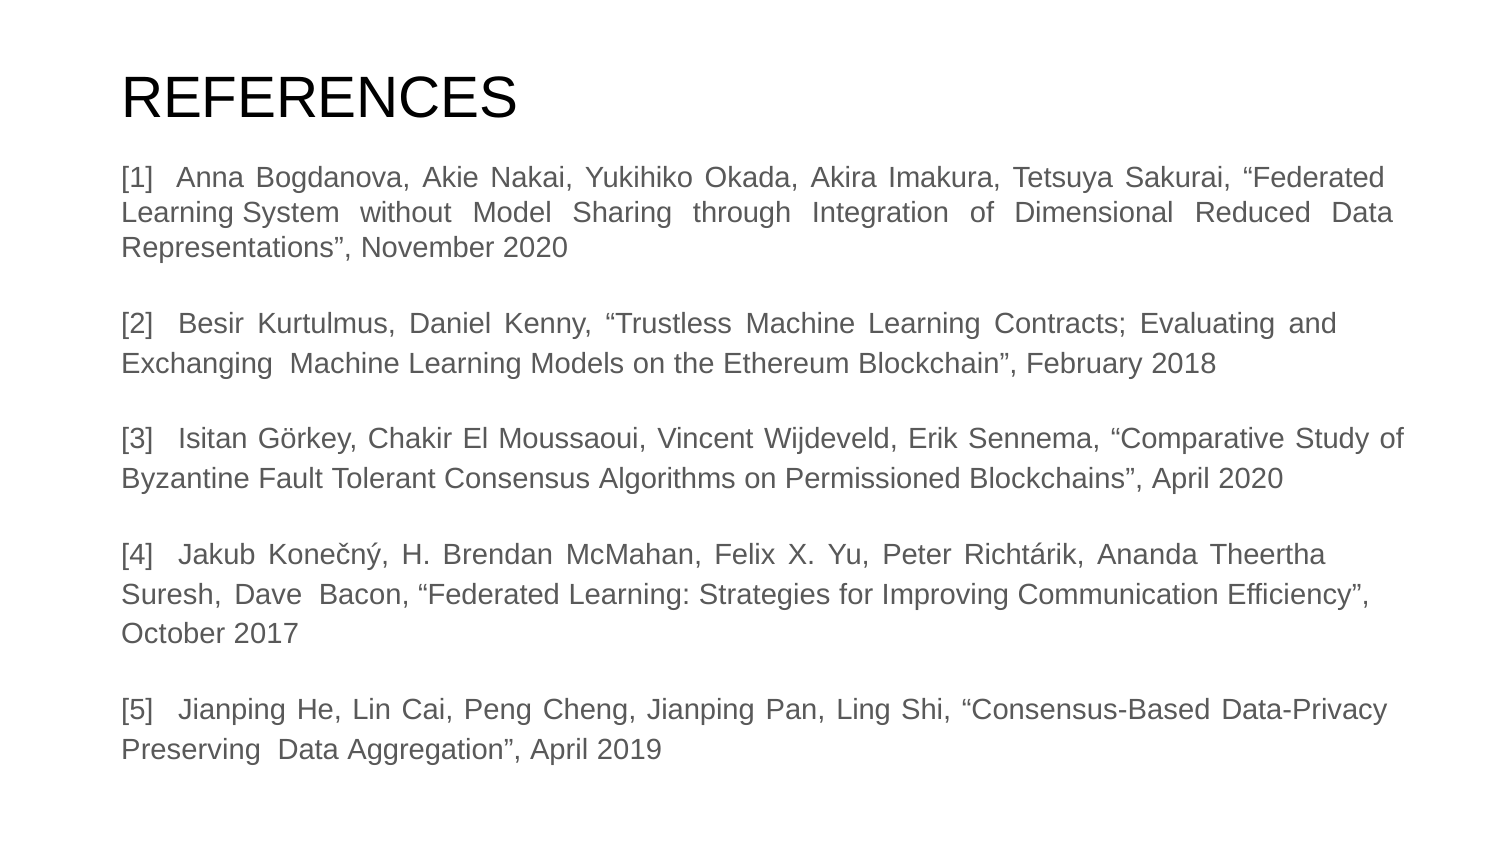

# REFERENCES
[1]   Anna Bogdanova, Akie Nakai, Yukihiko Okada, Akira Imakura, Tetsuya Sakurai, “Federated Learning System without Model Sharing through Integration of Dimensional Reduced Data Representations”, November 2020

[2]   Besir Kurtulmus, Daniel Kenny, “Trustless Machine Learning Contracts; Evaluating and Exchanging  Machine Learning Models on the Ethereum Blockchain”, February 2018

[3]   Isitan Görkey, Chakir El Moussaoui, Vincent Wijdeveld, Erik Sennema, “Comparative Study of  Byzantine Fault Tolerant Consensus Algorithms on Permissioned Blockchains”, April 2020

[4]   Jakub Konečný, H. Brendan McMahan, Felix X. Yu, Peter Richtárik, Ananda Theertha Suresh, Dave  Bacon, “Federated Learning: Strategies for Improving Communication Efficiency”, October 2017

[5]   Jianping He, Lin Cai, Peng Cheng, Jianping Pan, Ling Shi, “Consensus-Based Data-Privacy Preserving  Data Aggregation”, April 2019